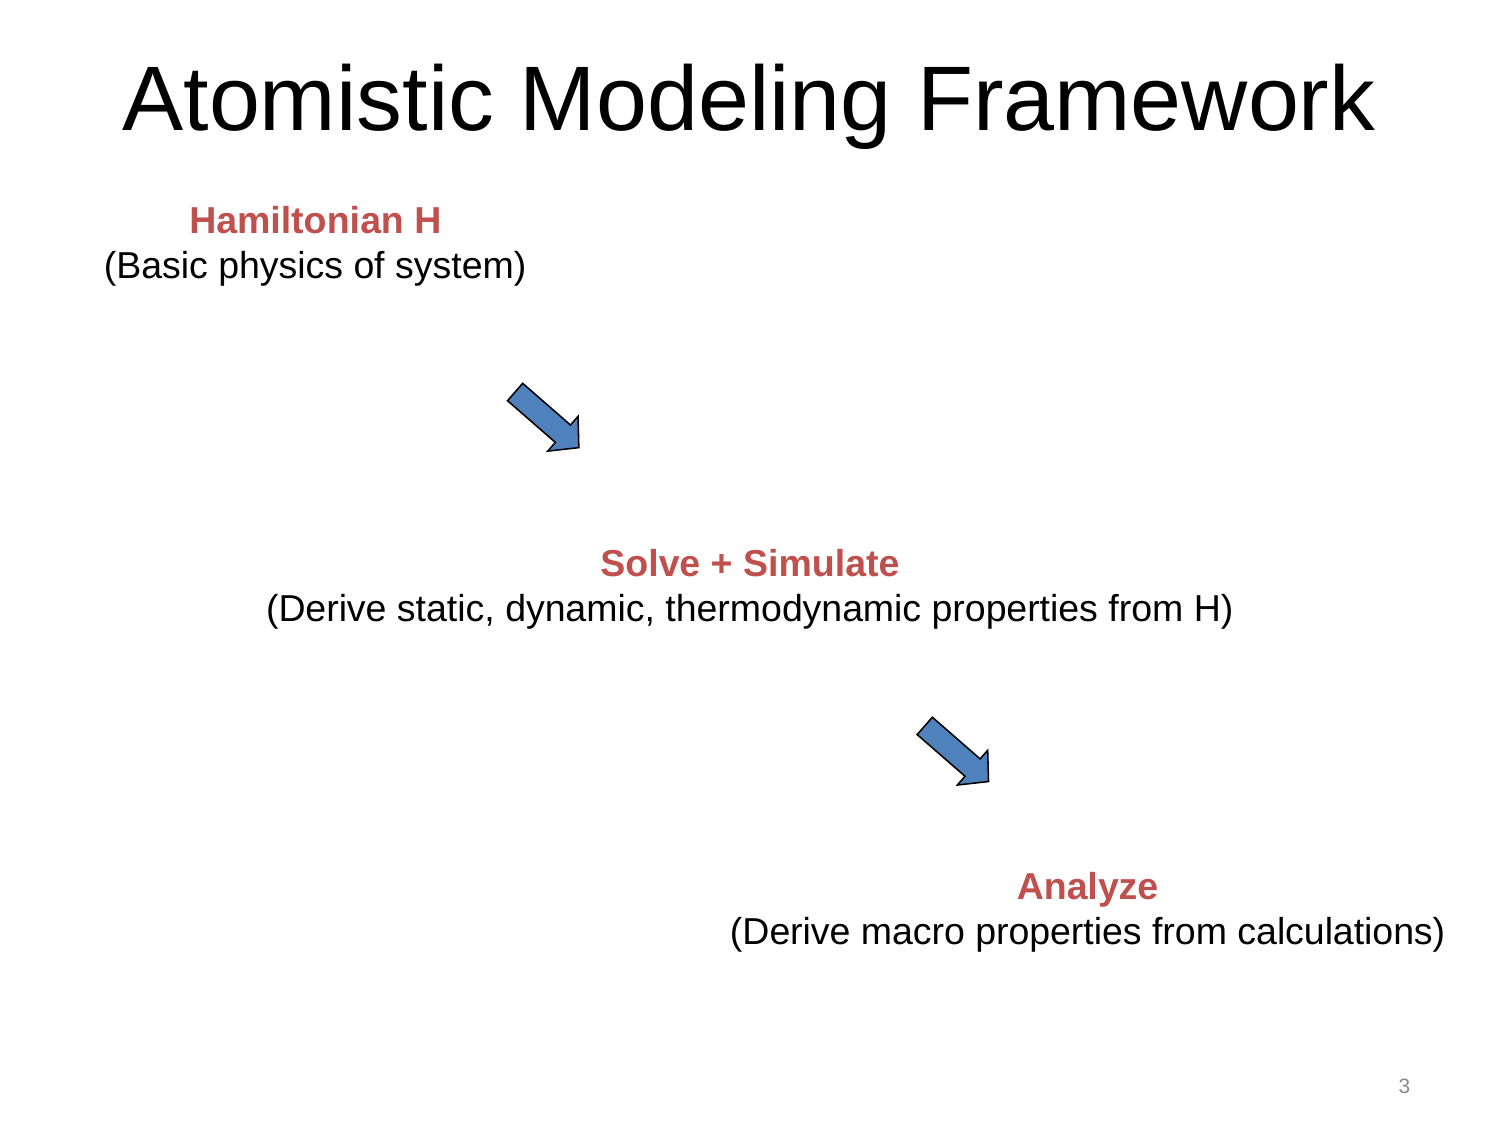

# Atomistic Modeling Framework
Hamiltonian H
(Basic physics of system)

Solve + Simulate
(Derive static, dynamic, thermodynamic properties from H)

Analyze
(Derive macro properties from calculations)

3